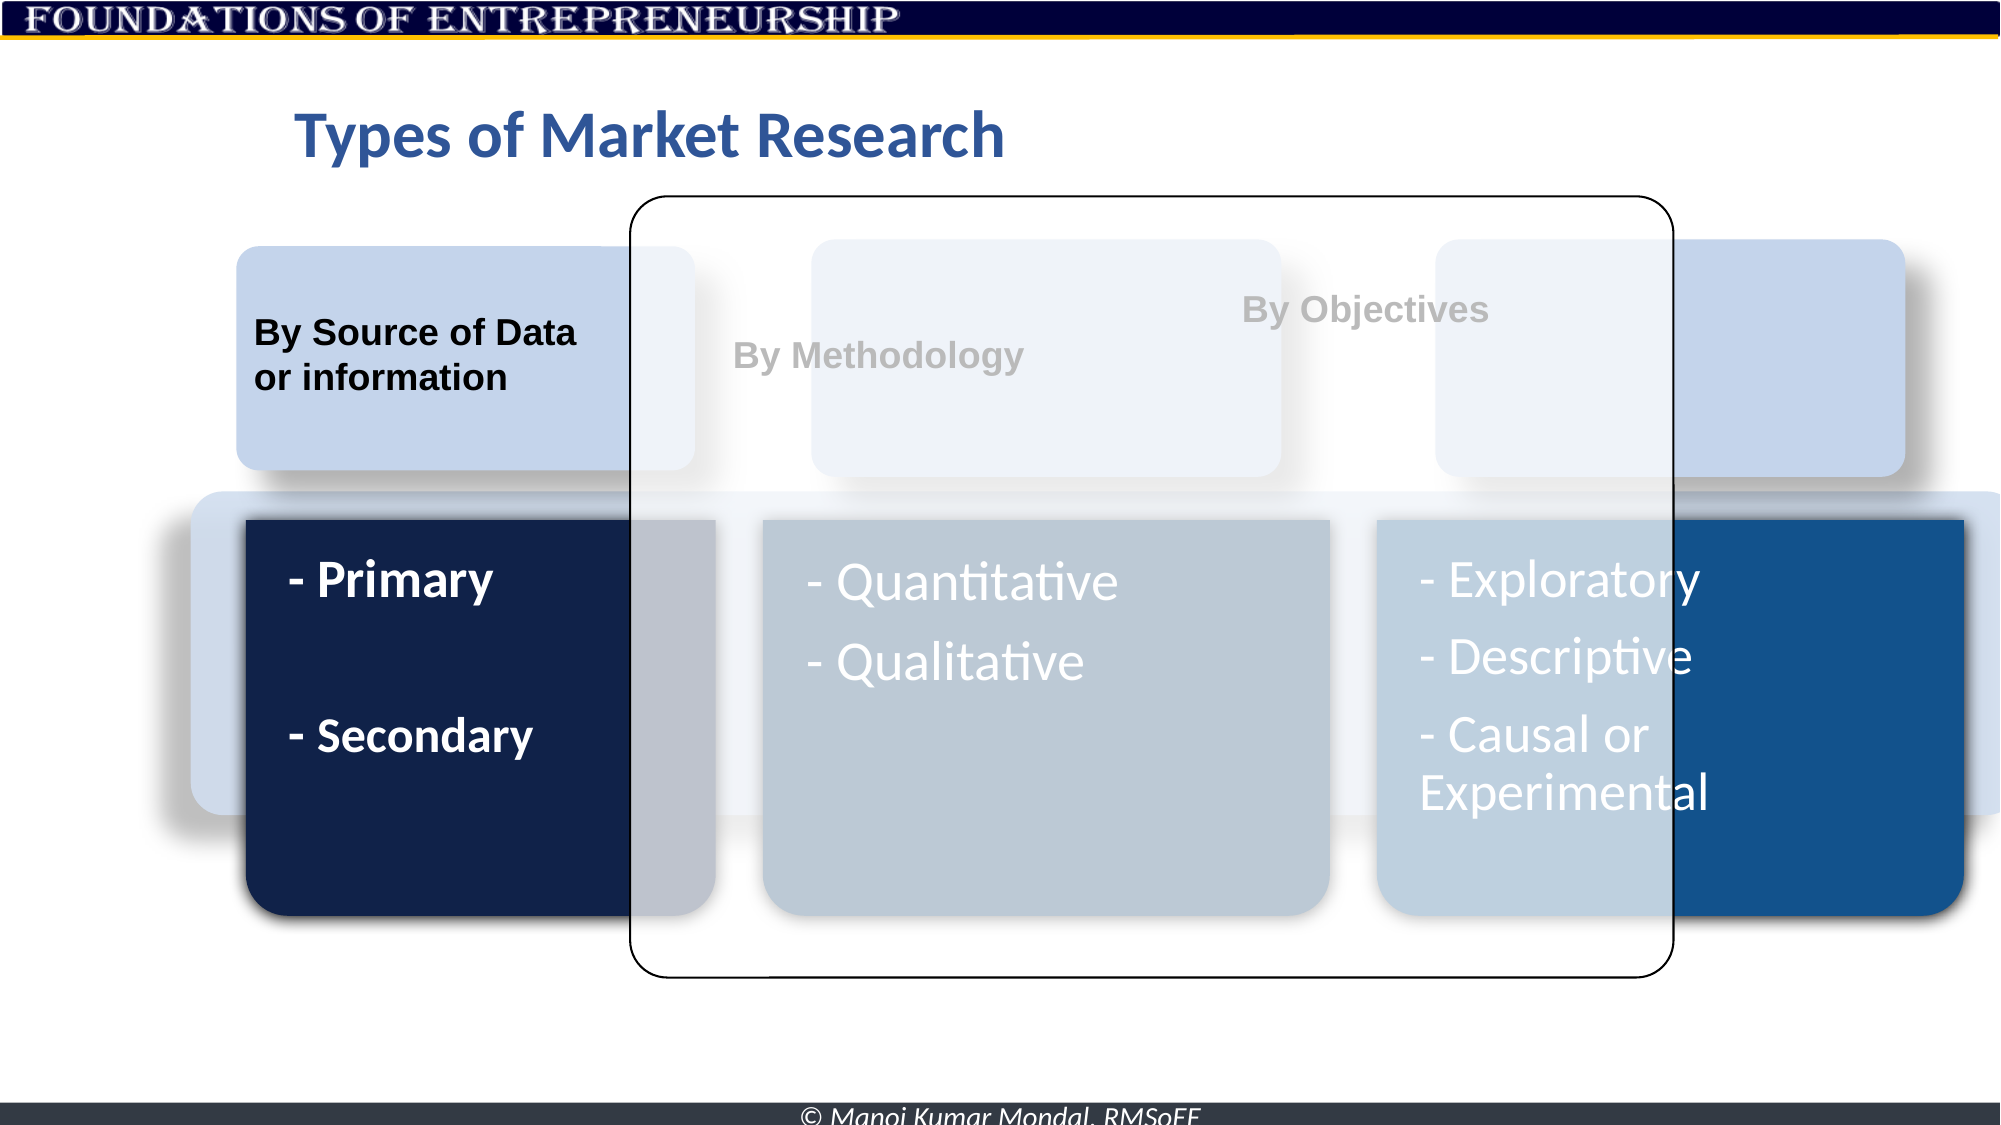

# Types of Market Research
- Primary

- Secondary
- Quantitative
- Qualitative
- Exploratory
- Descriptive
- Causal or Experimental
By Objectives

By Source of Data or information

By Methodology